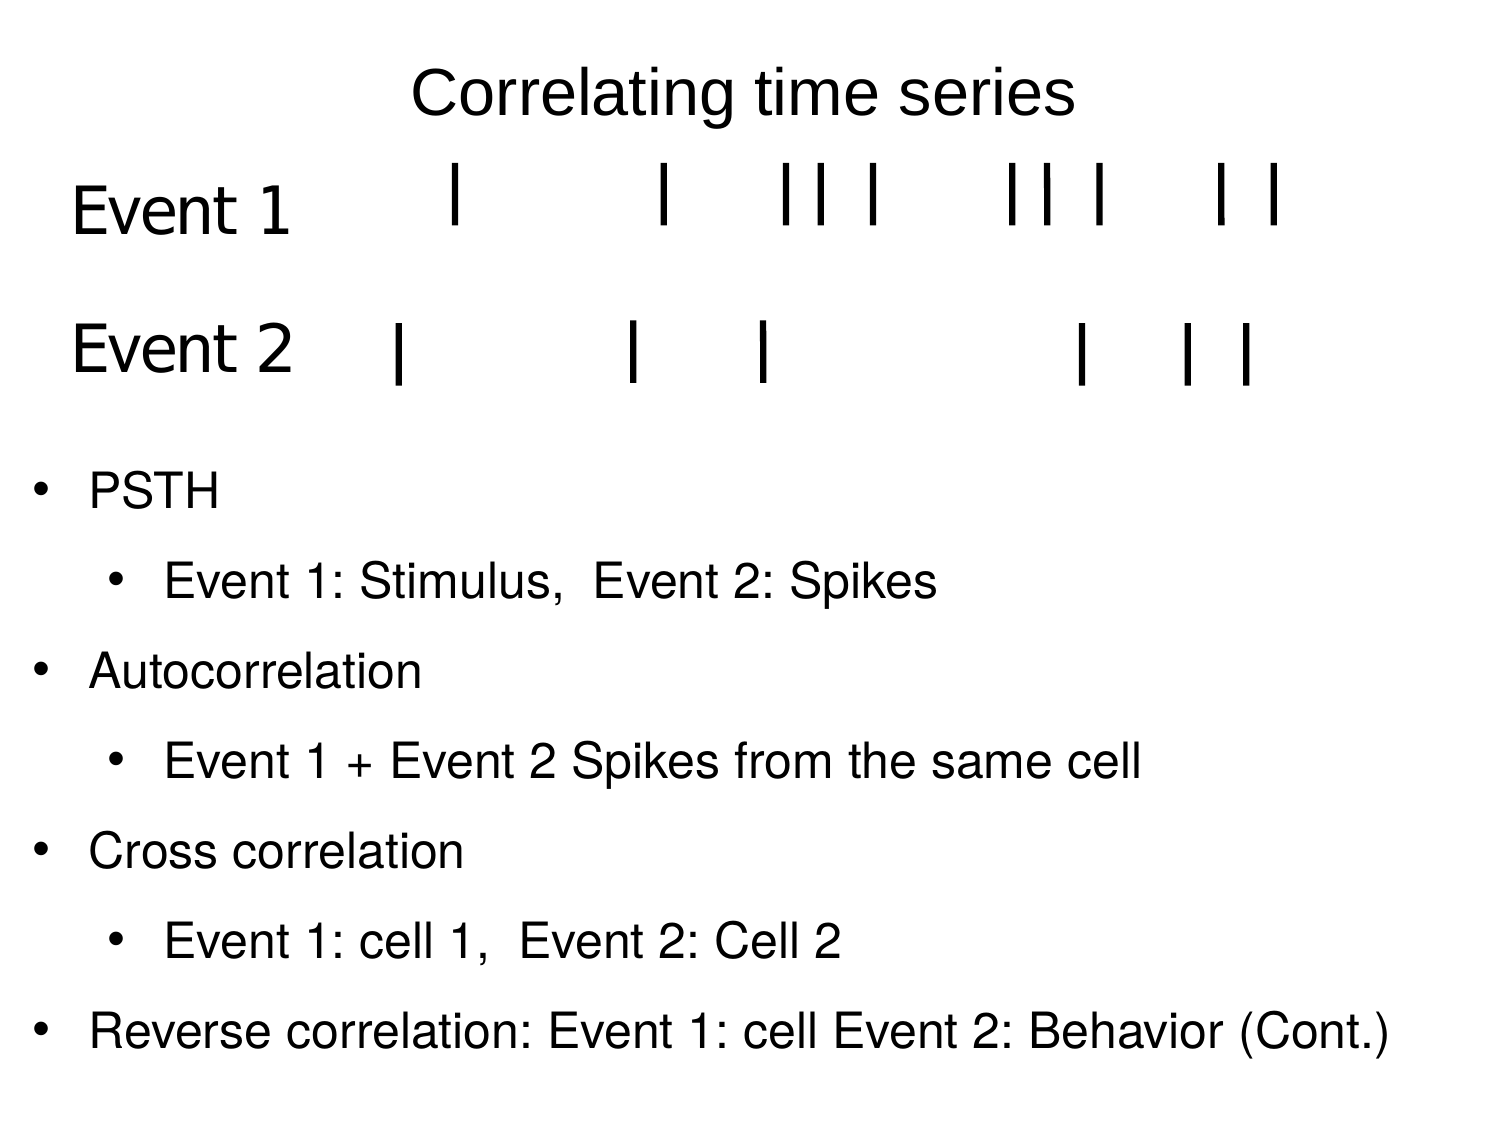

# Correlating time series
Event 1

Event 2

PSTH
Event 1: Stimulus,  Event 2: Spikes
Autocorrelation
Event 1 + Event 2 Spikes from the same cell
Cross correlation
Event 1: cell 1,  Event 2: Cell 2
Reverse correlation: Event 1: cell Event 2: Behavior (Cont.)